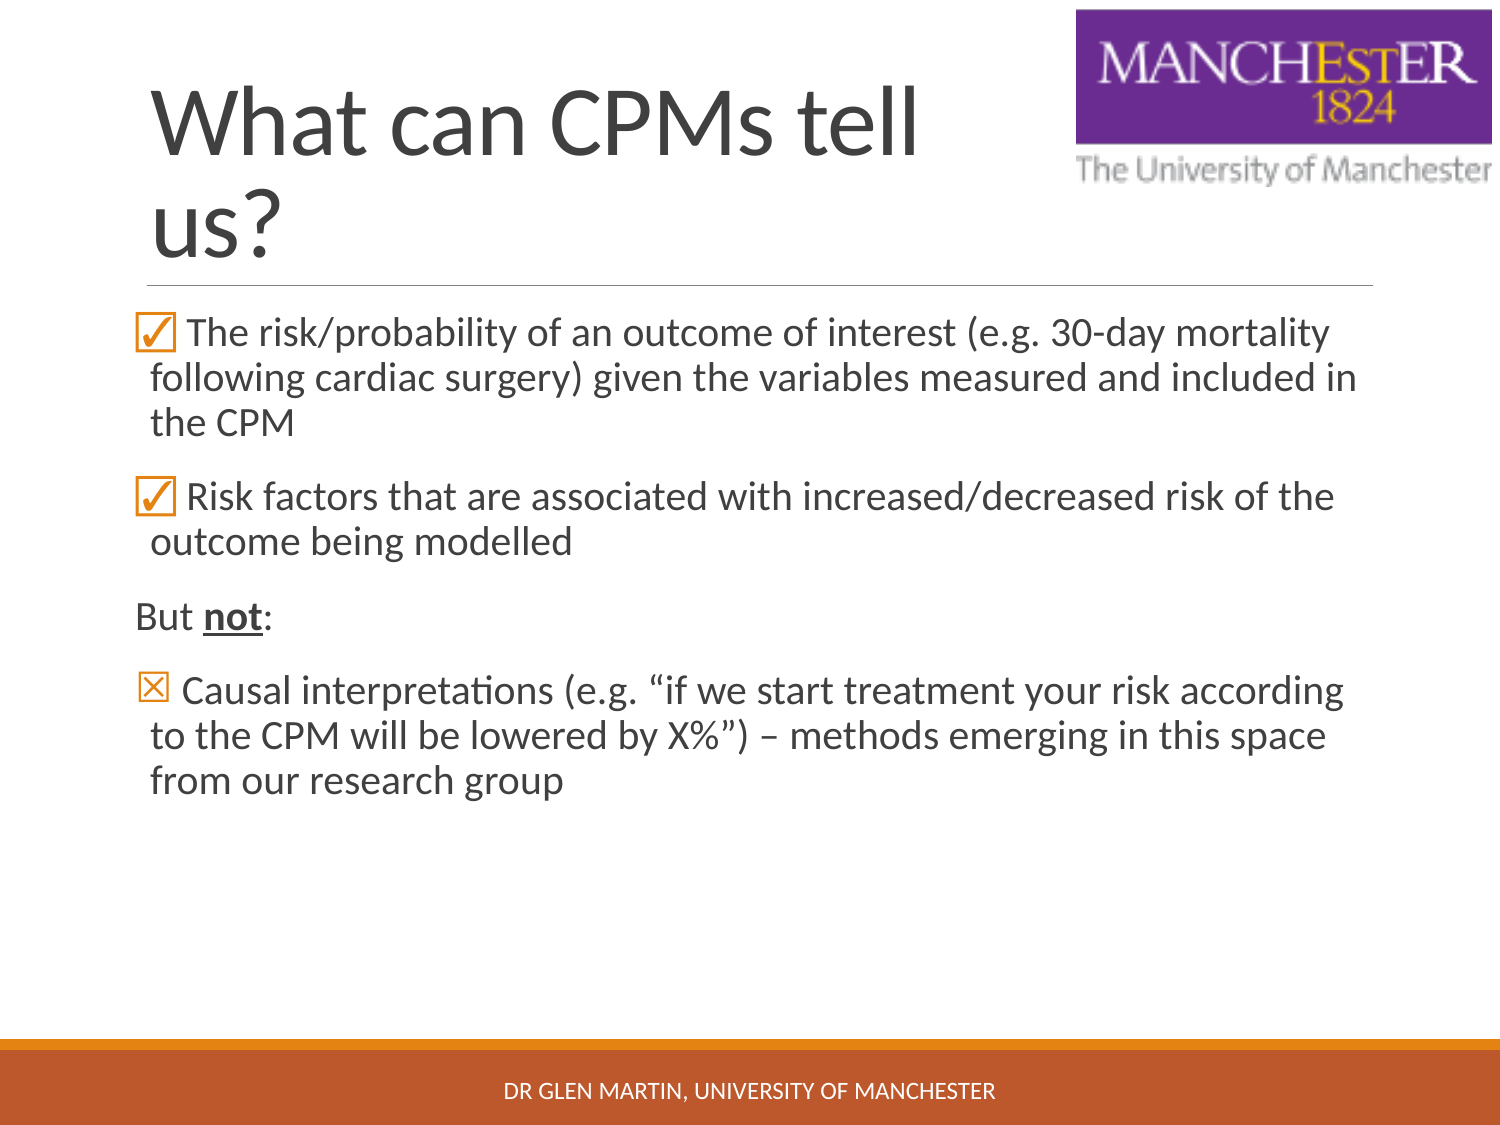

# What can CPMs tell us?
 The risk/probability of an outcome of interest (e.g. 30-day mortality following cardiac surgery) given the variables measured and included in the CPM
 Risk factors that are associated with increased/decreased risk of the outcome being modelled
But not:
 Causal interpretations (e.g. “if we start treatment your risk according to the CPM will be lowered by X%”) – methods emerging in this space from our research group
Dr Glen Martin, University of Manchester